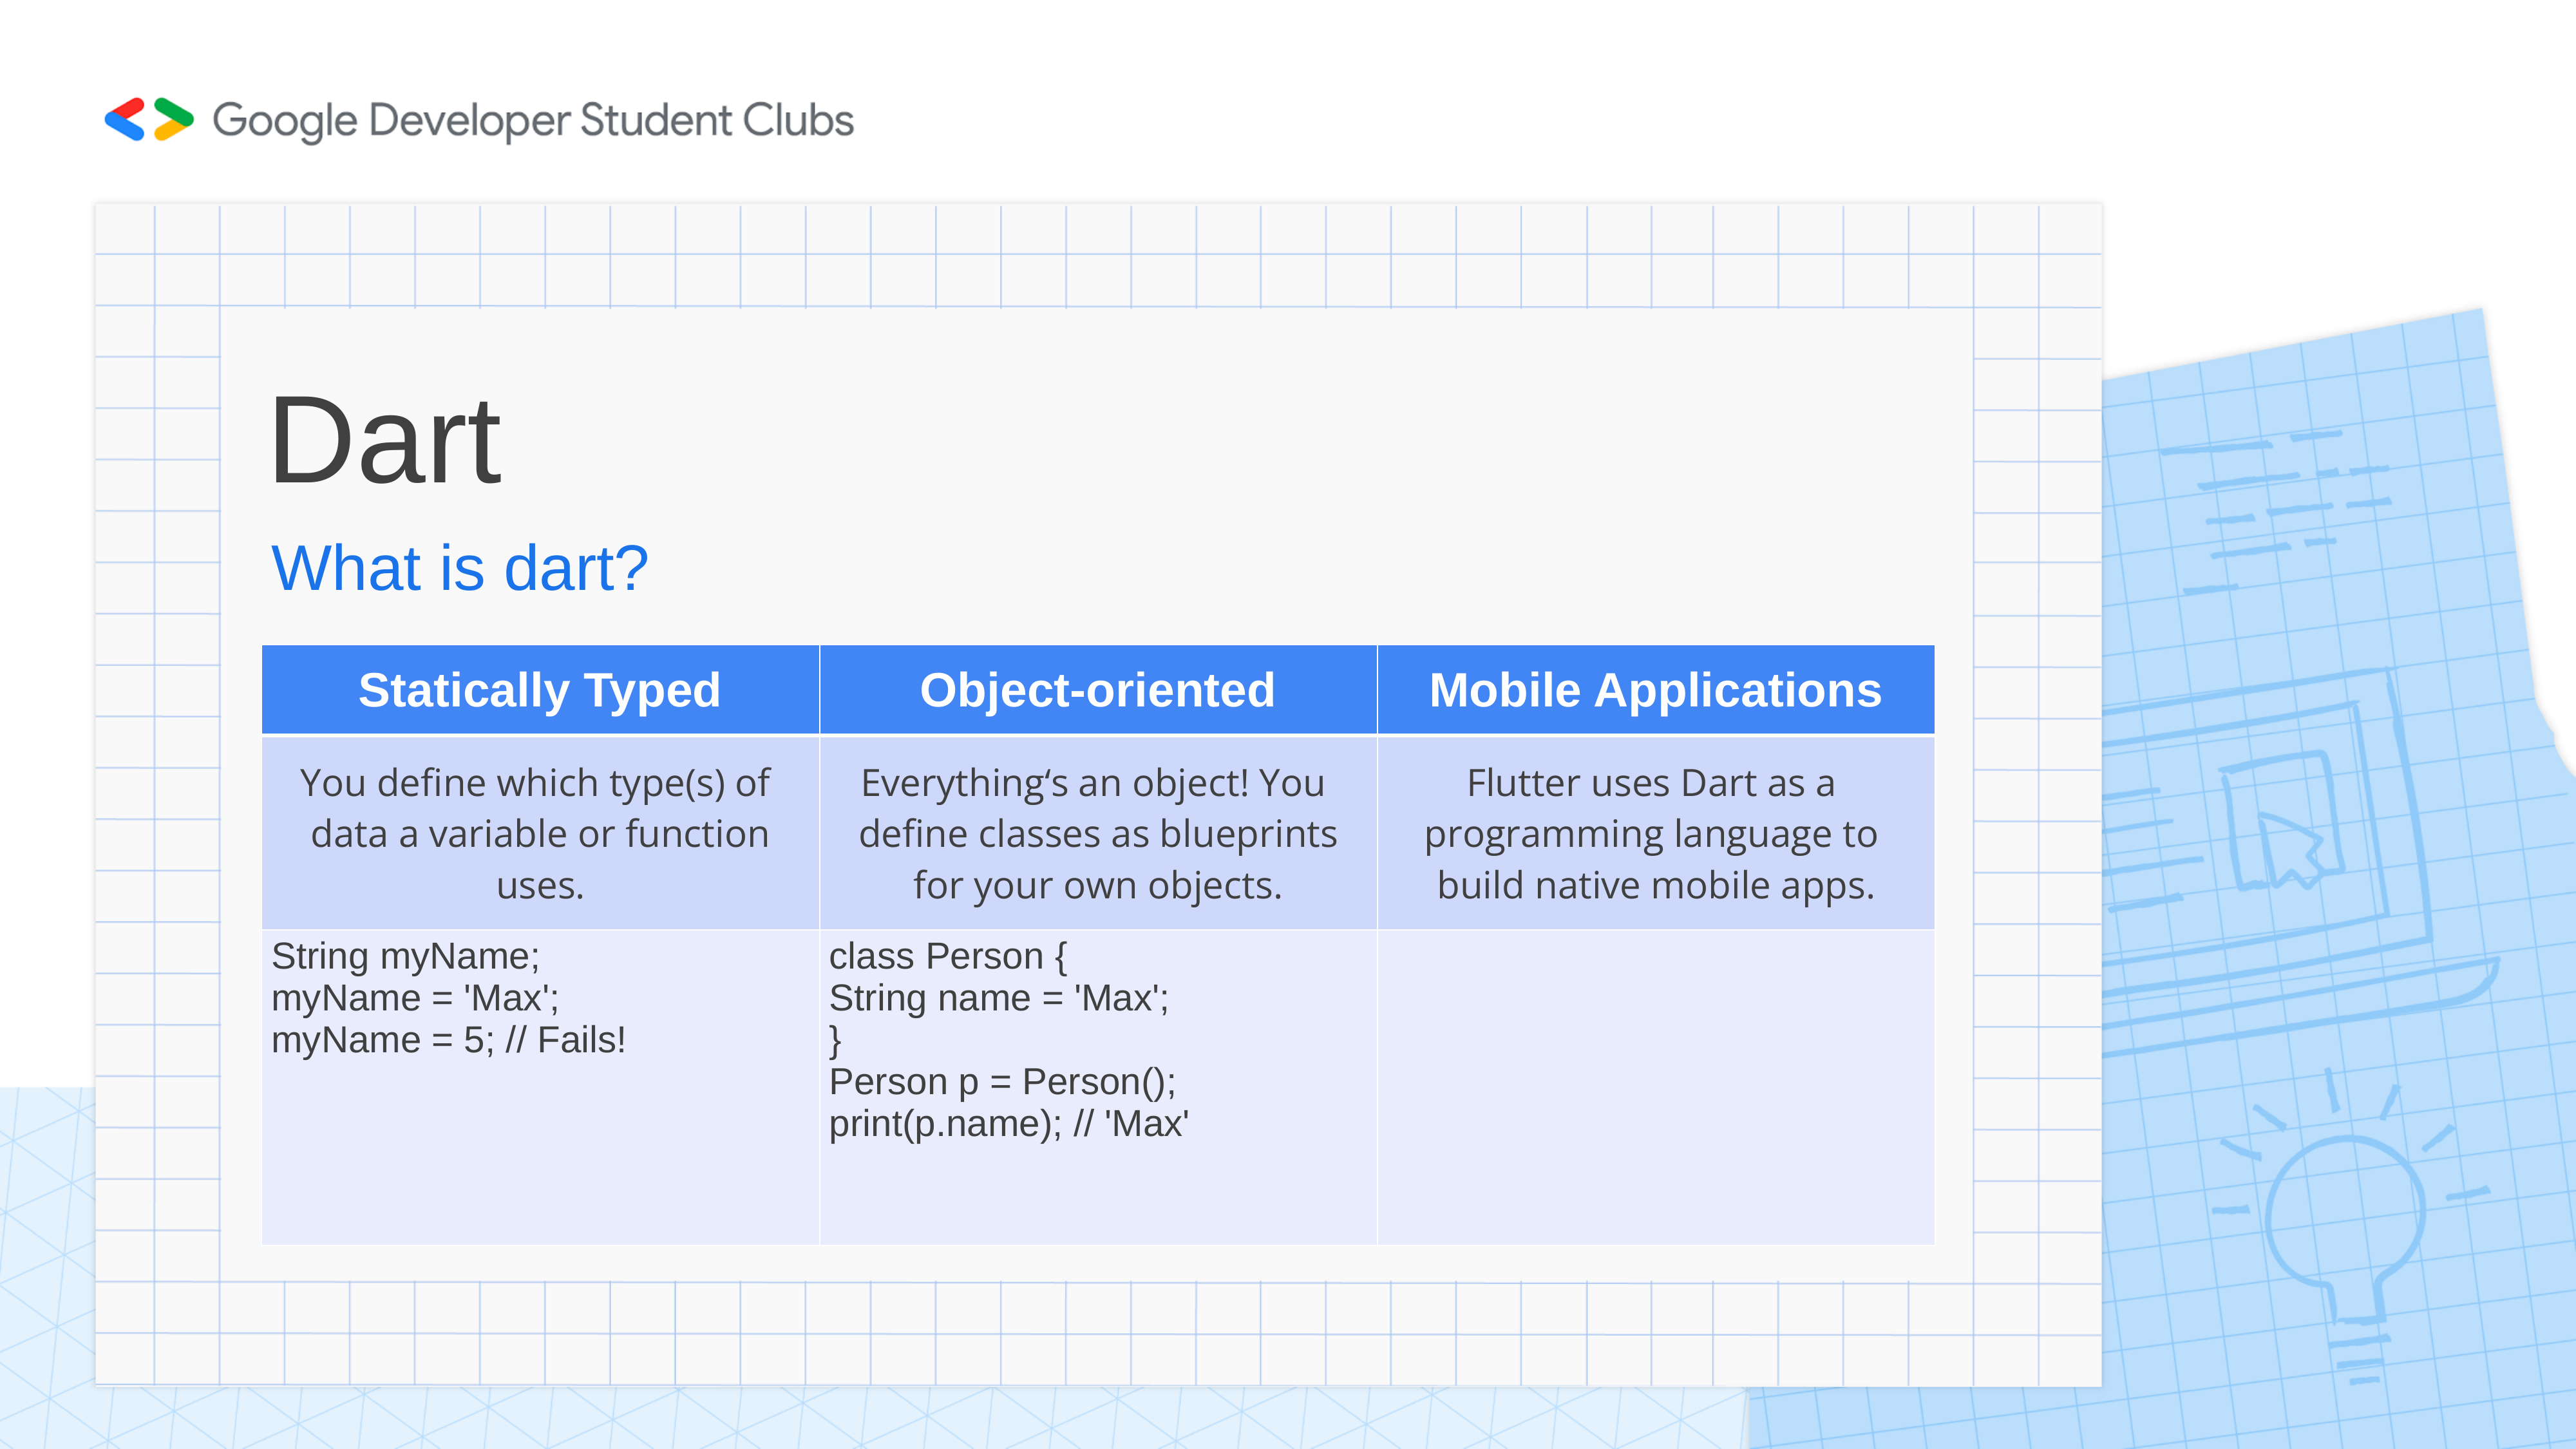

# Dart
What is dart?
| Statically Typed | Object-oriented | Mobile Applications |
| --- | --- | --- |
| You define which type(s) of data a variable or function uses. | Everything‘s an object! You define classes as blueprints for your own objects. | Flutter uses Dart as a programming language to build native mobile apps. |
| String myName; myName = 'Max'; myName = 5; // Fails! | class Person { String name = 'Max'; } Person p = Person(); print(p.name); // 'Max' |  |